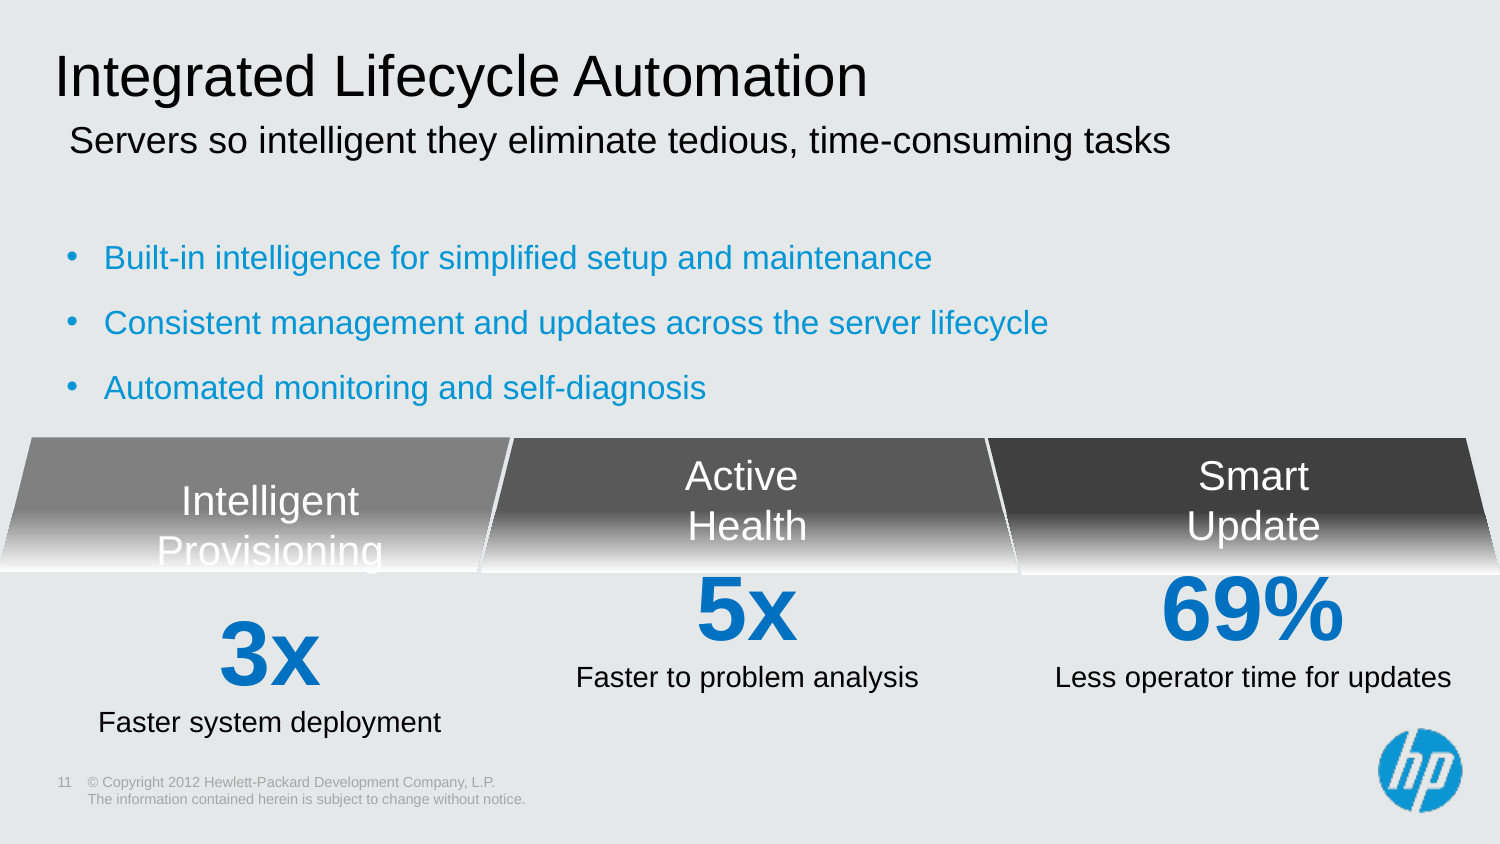

# Integrated Lifecycle Automation
Servers so intelligent they eliminate tedious, time-consuming tasks

Built-in intelligence for simplified setup and maintenance
Consistent management and updates across the server lifecycle
Automated monitoring and self-diagnosis

Active
Health
5x
Faster to problem analysis
Smart
Update
69%
Less operator time for updates
Intelligent Provisioning

3x
Faster system deployment
11